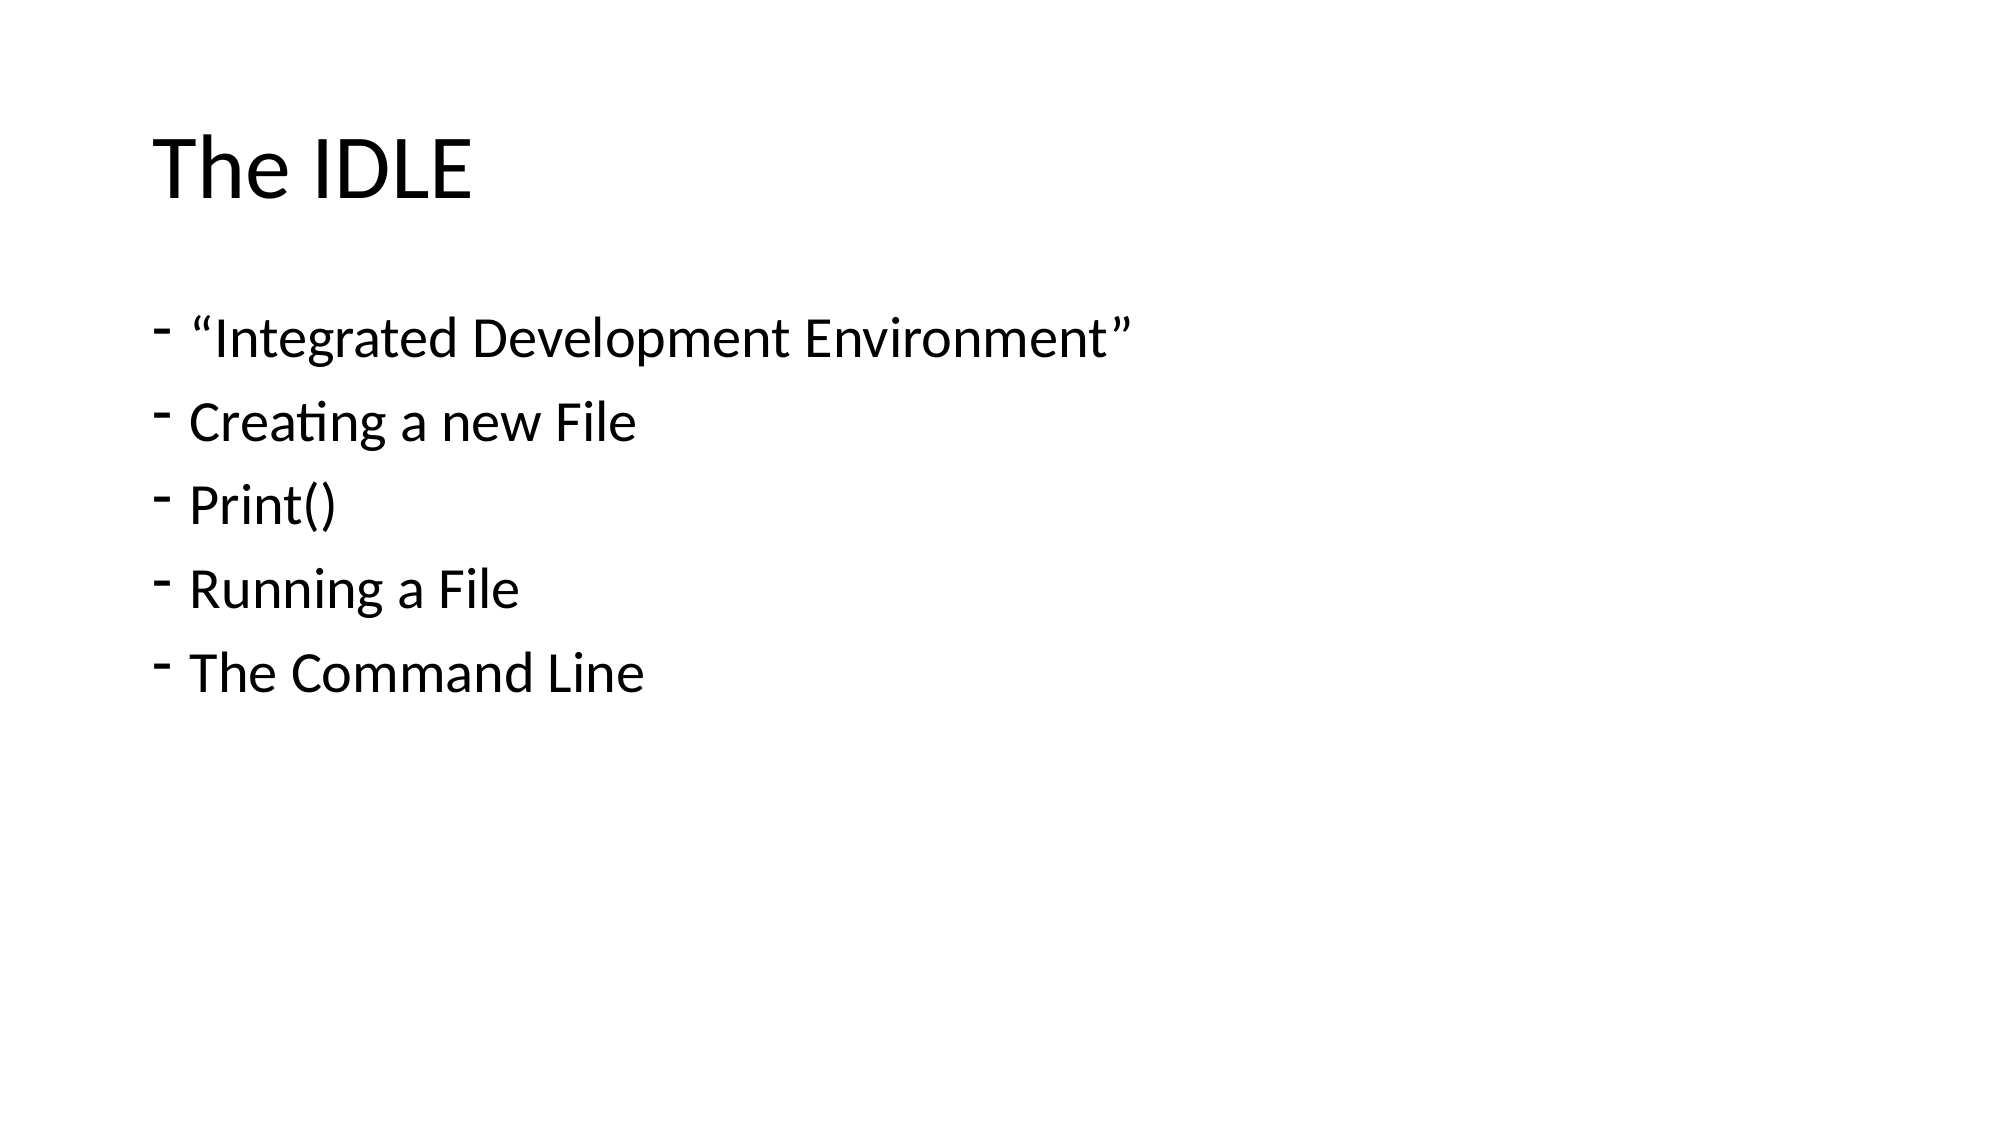

# The IDLE
“Integrated Development Environment”
Creating a new File
Print()
Running a File
The Command Line